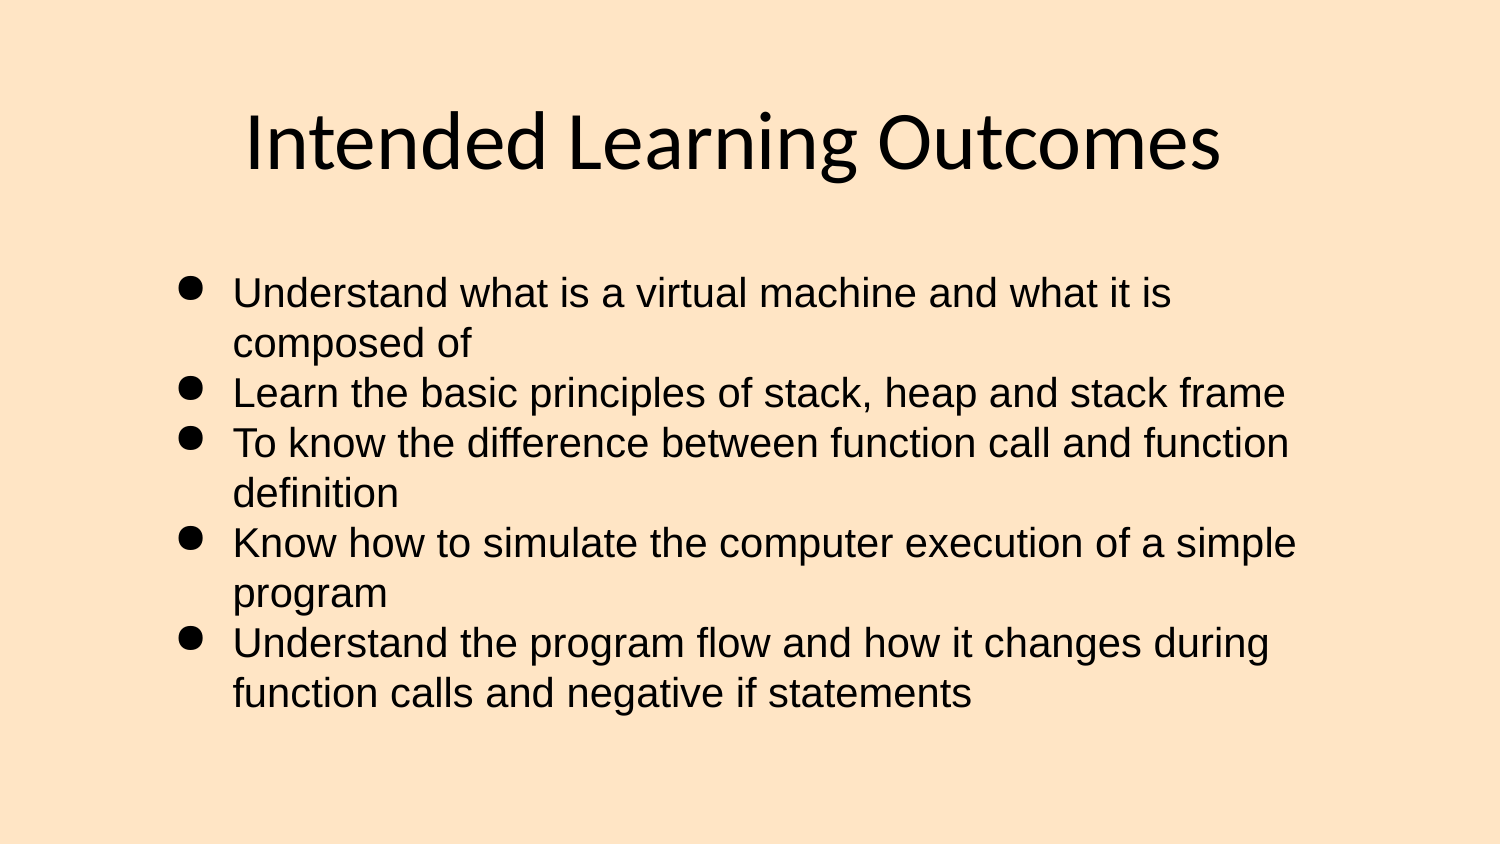

# Intended Learning Outcomes
Understand what is a virtual machine and what it is composed of
Learn the basic principles of stack, heap and stack frame
To know the difference between function call and function definition
Know how to simulate the computer execution of a simple program
Understand the program flow and how it changes during function calls and negative if statements